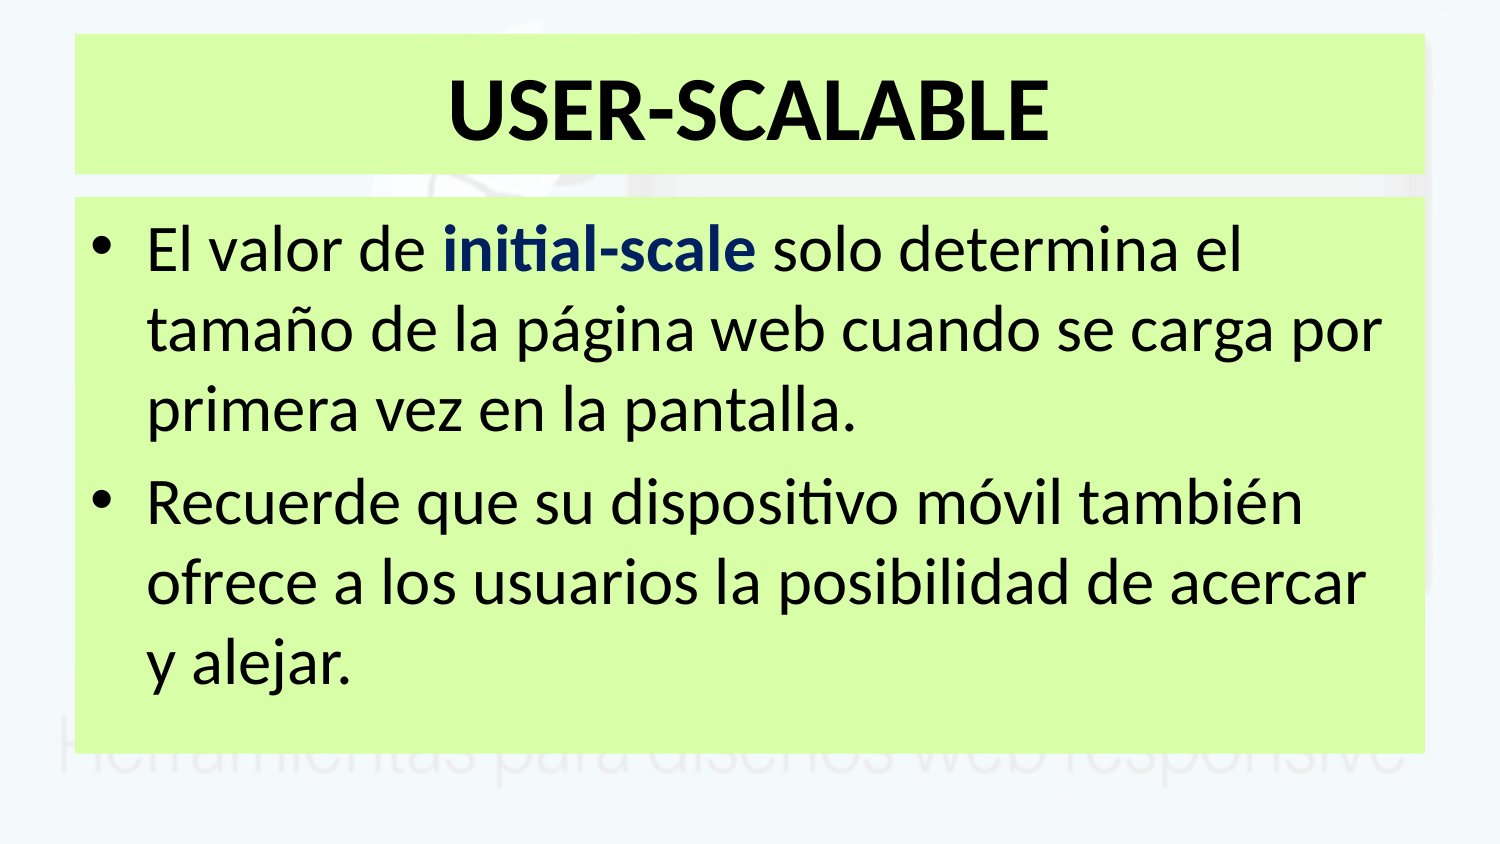

# USER-SCALABLE
El valor de initial-scale solo determina el tamaño de la página web cuando se carga por primera vez en la pantalla.
Recuerde que su dispositivo móvil también ofrece a los usuarios la posibilidad de acercar y alejar.